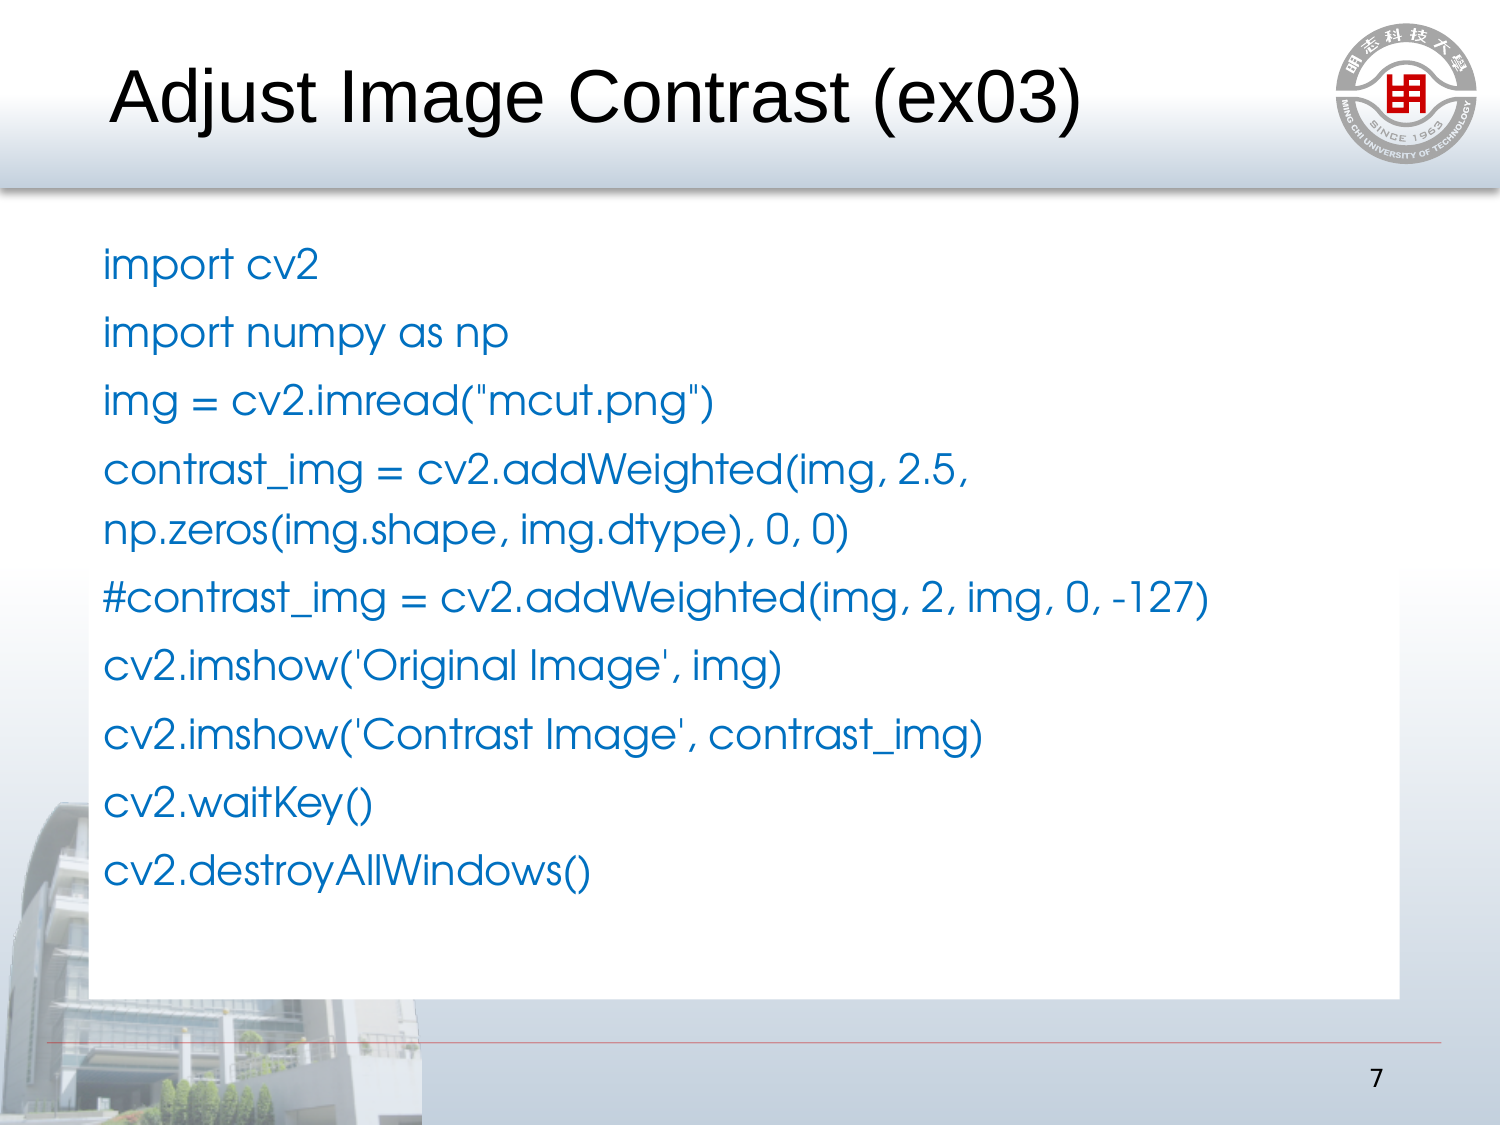

# Adjust Image Contrast (ex03)
import cv2
import numpy as np
img = cv2.imread("mcut.png")
contrast_img = cv2.addWeighted(img, 2.5, np.zeros(img.shape, img.dtype), 0, 0)
#contrast_img = cv2.addWeighted(img, 2, img, 0, -127)
cv2.imshow('Original Image', img)
cv2.imshow('Contrast Image', contrast_img)
cv2.waitKey()
cv2.destroyAllWindows()
7